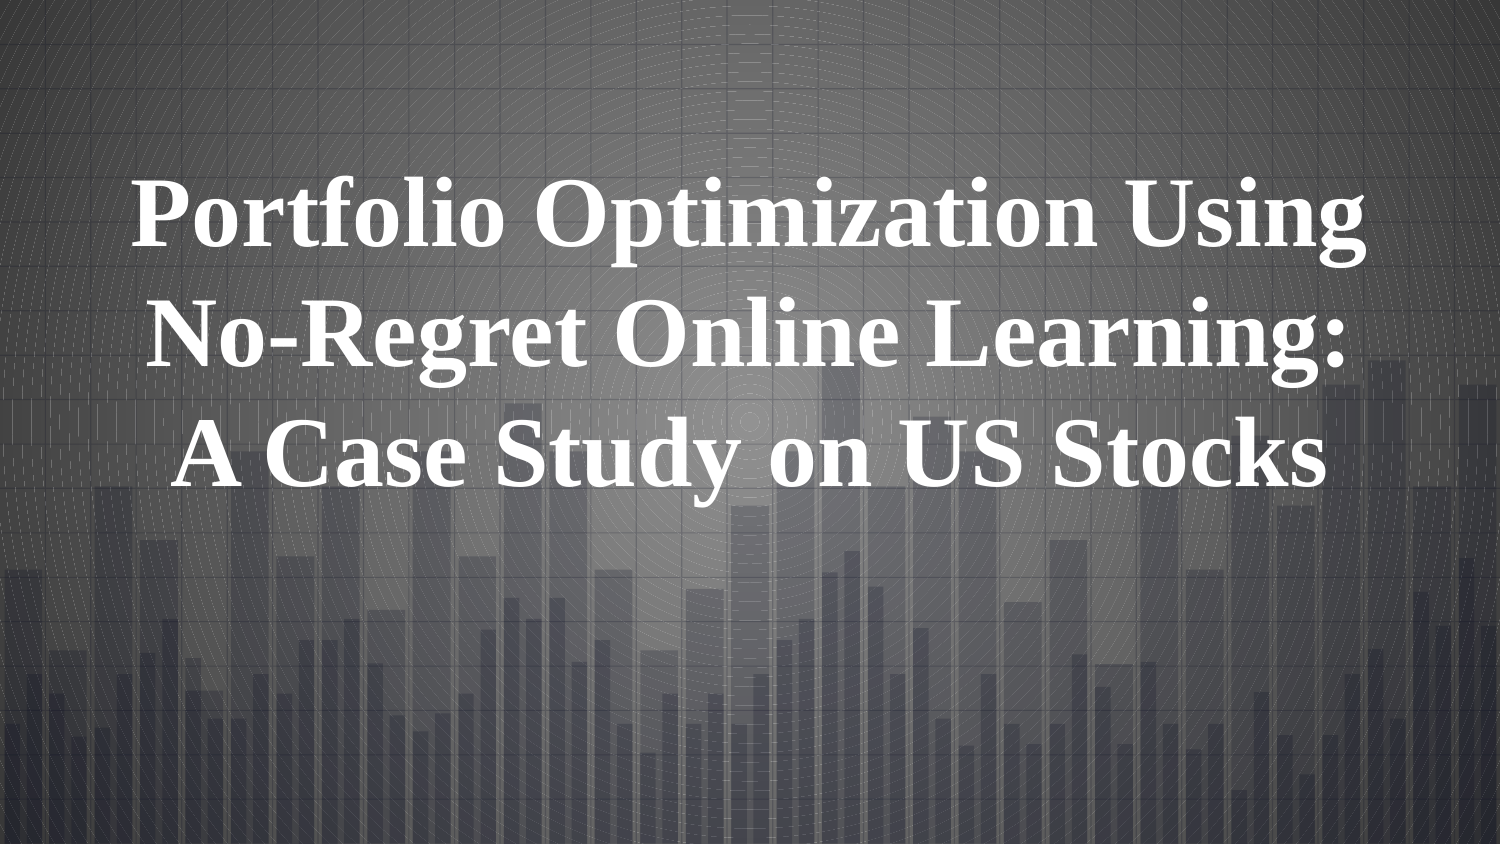

# Portfolio Optimization Using No-Regret Online Learning: A Case Study on US Stocks